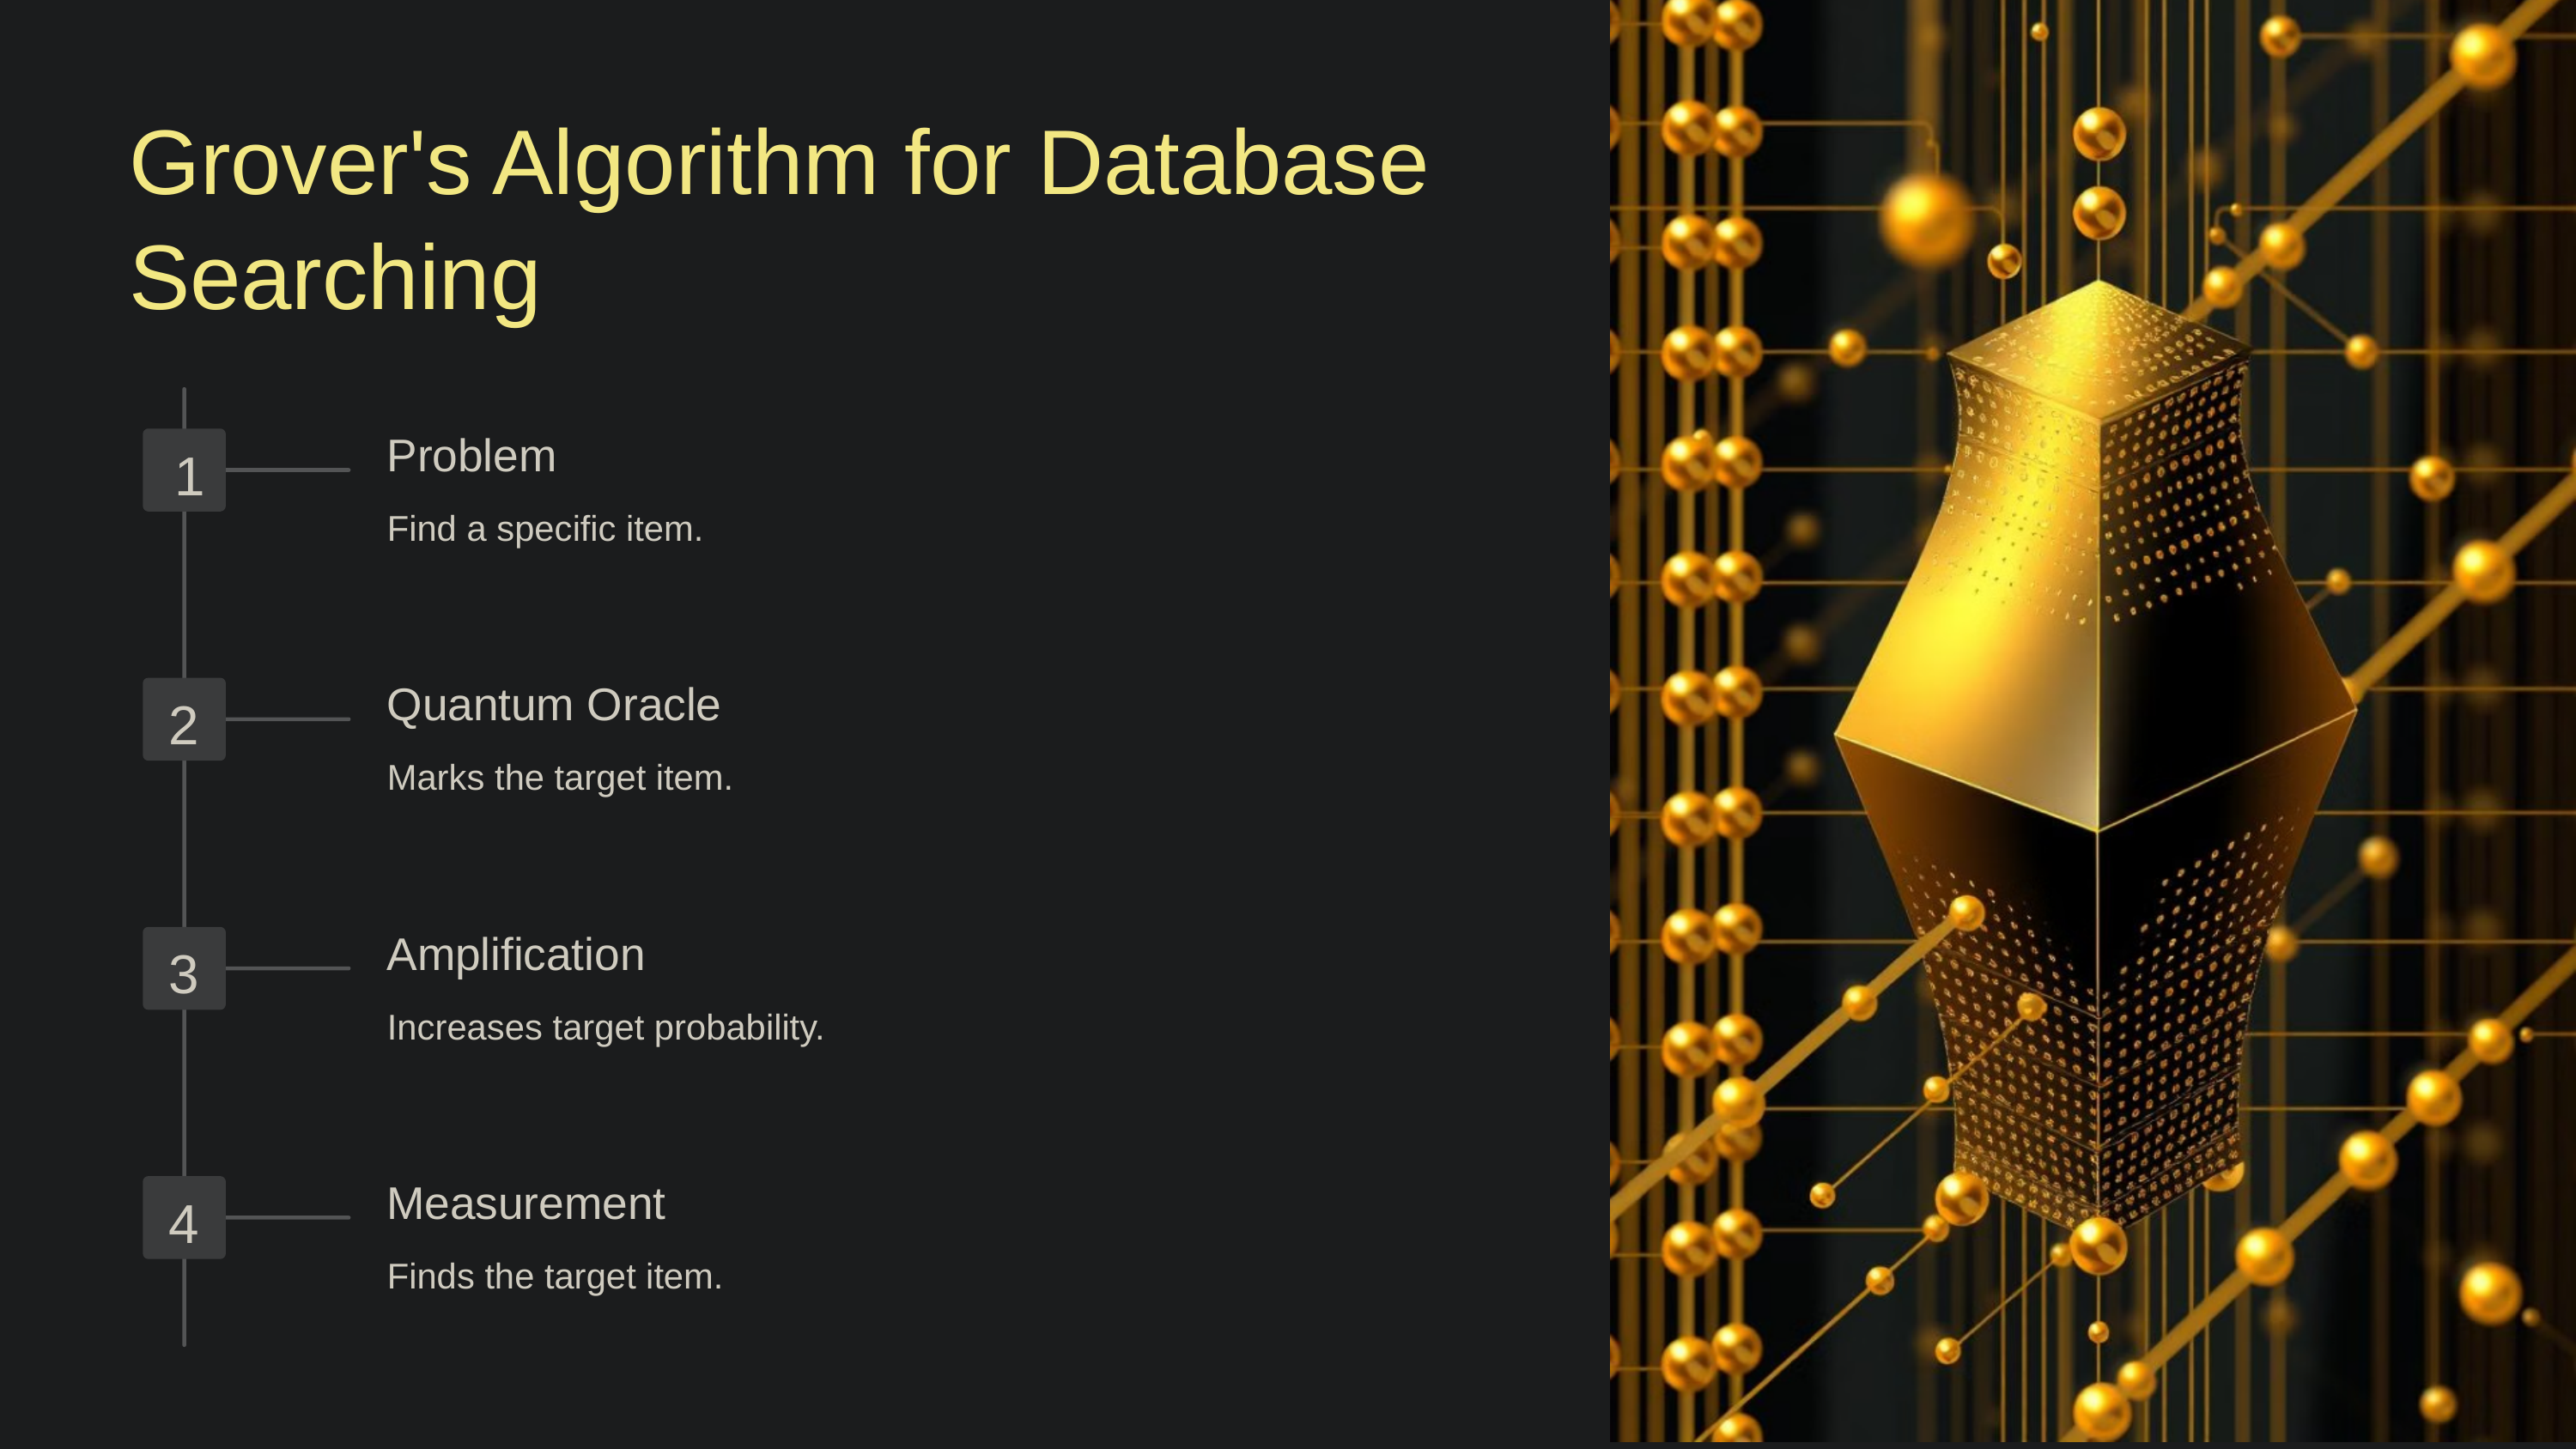

Grover's Algorithm for Database Searching

Problem

1

Find a specific item.
Quantum Oracle

2

Marks the target item.
Amplification

3

Increases target probability.
Measurement

4

Finds the target item.